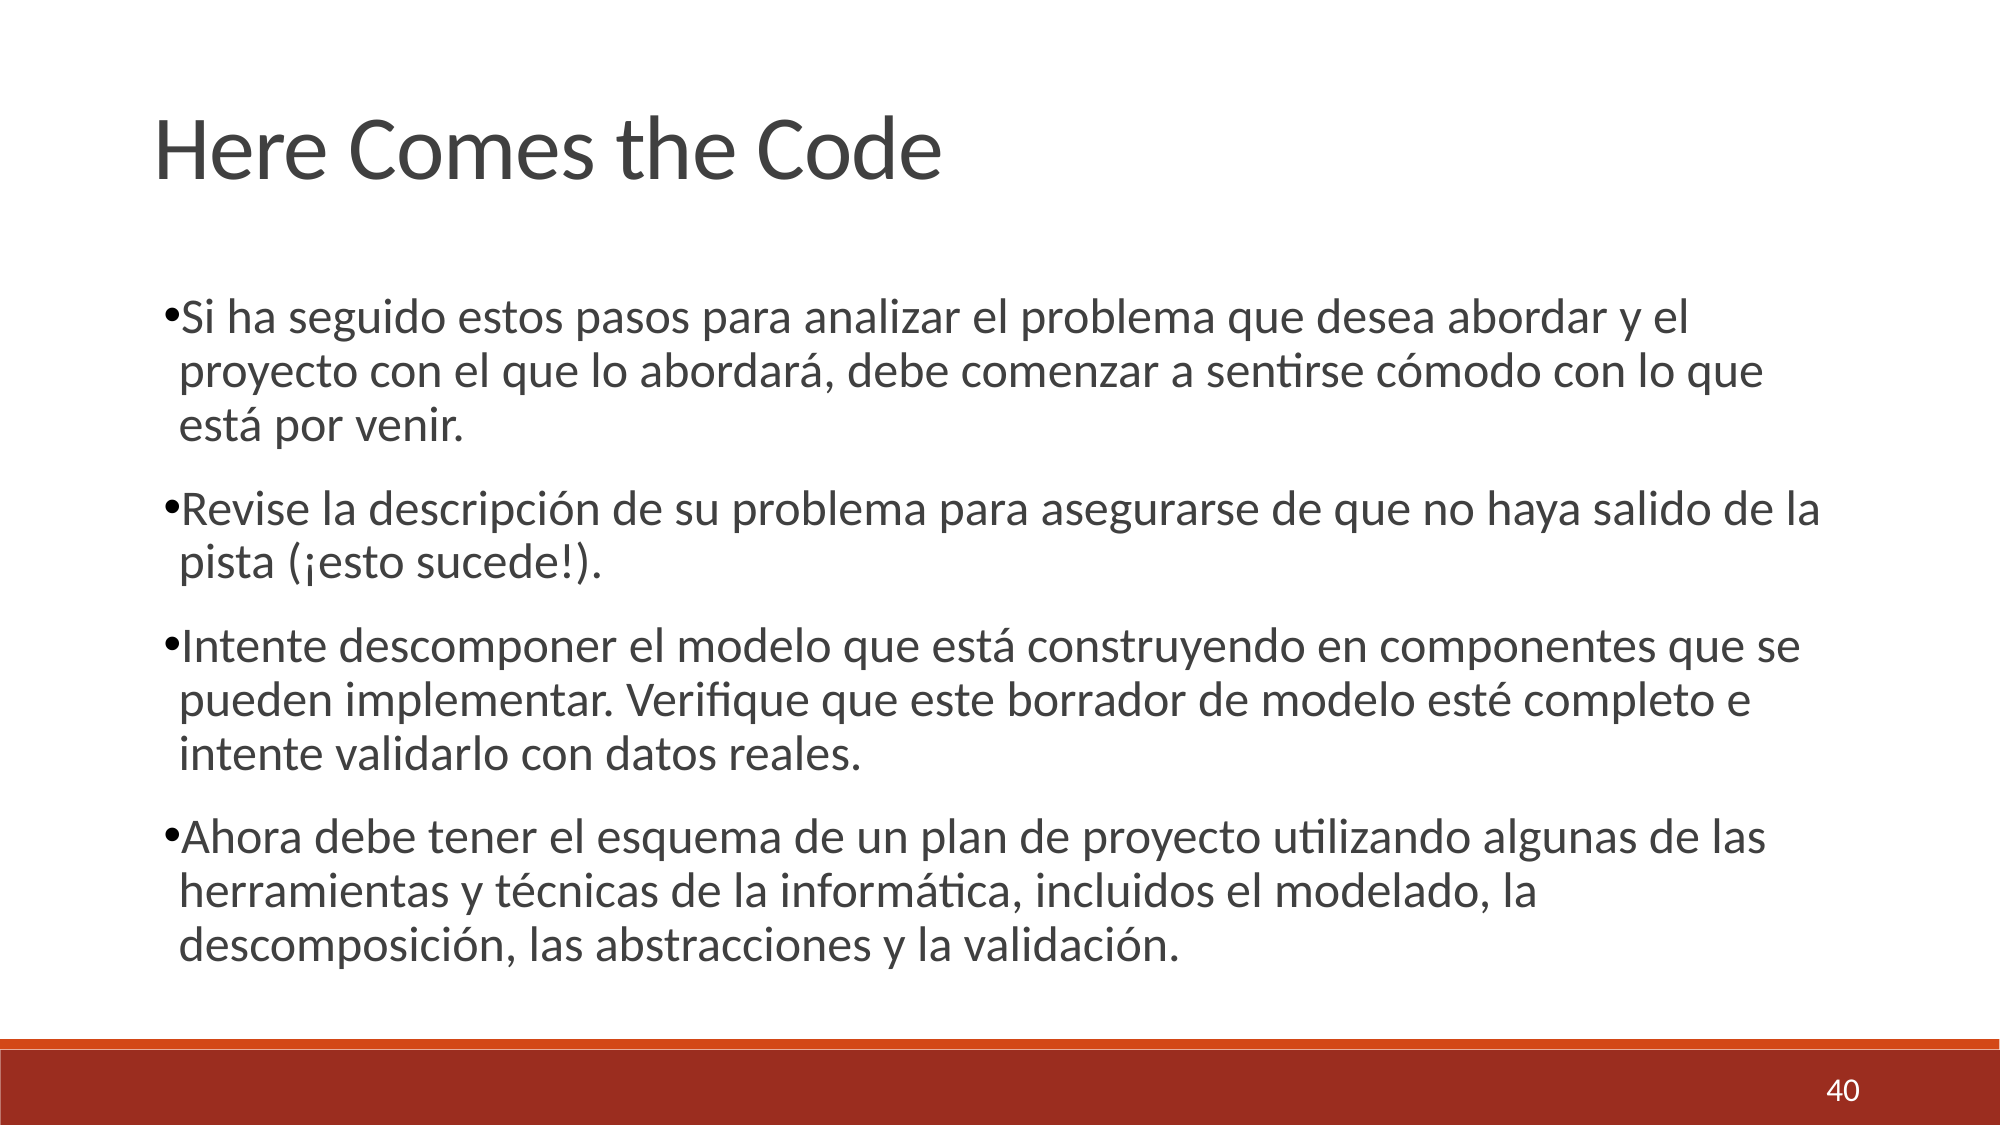

Here Comes the Code
Si ha seguido estos pasos para analizar el problema que desea abordar y el proyecto con el que lo abordará, debe comenzar a sentirse cómodo con lo que está por venir.
Revise la descripción de su problema para asegurarse de que no haya salido de la pista (¡esto sucede!).
Intente descomponer el modelo que está construyendo en componentes que se pueden implementar. Verifique que este borrador de modelo esté completo e intente validarlo con datos reales.
Ahora debe tener el esquema de un plan de proyecto utilizando algunas de las herramientas y técnicas de la informática, incluidos el modelado, la descomposición, las abstracciones y la validación.
40